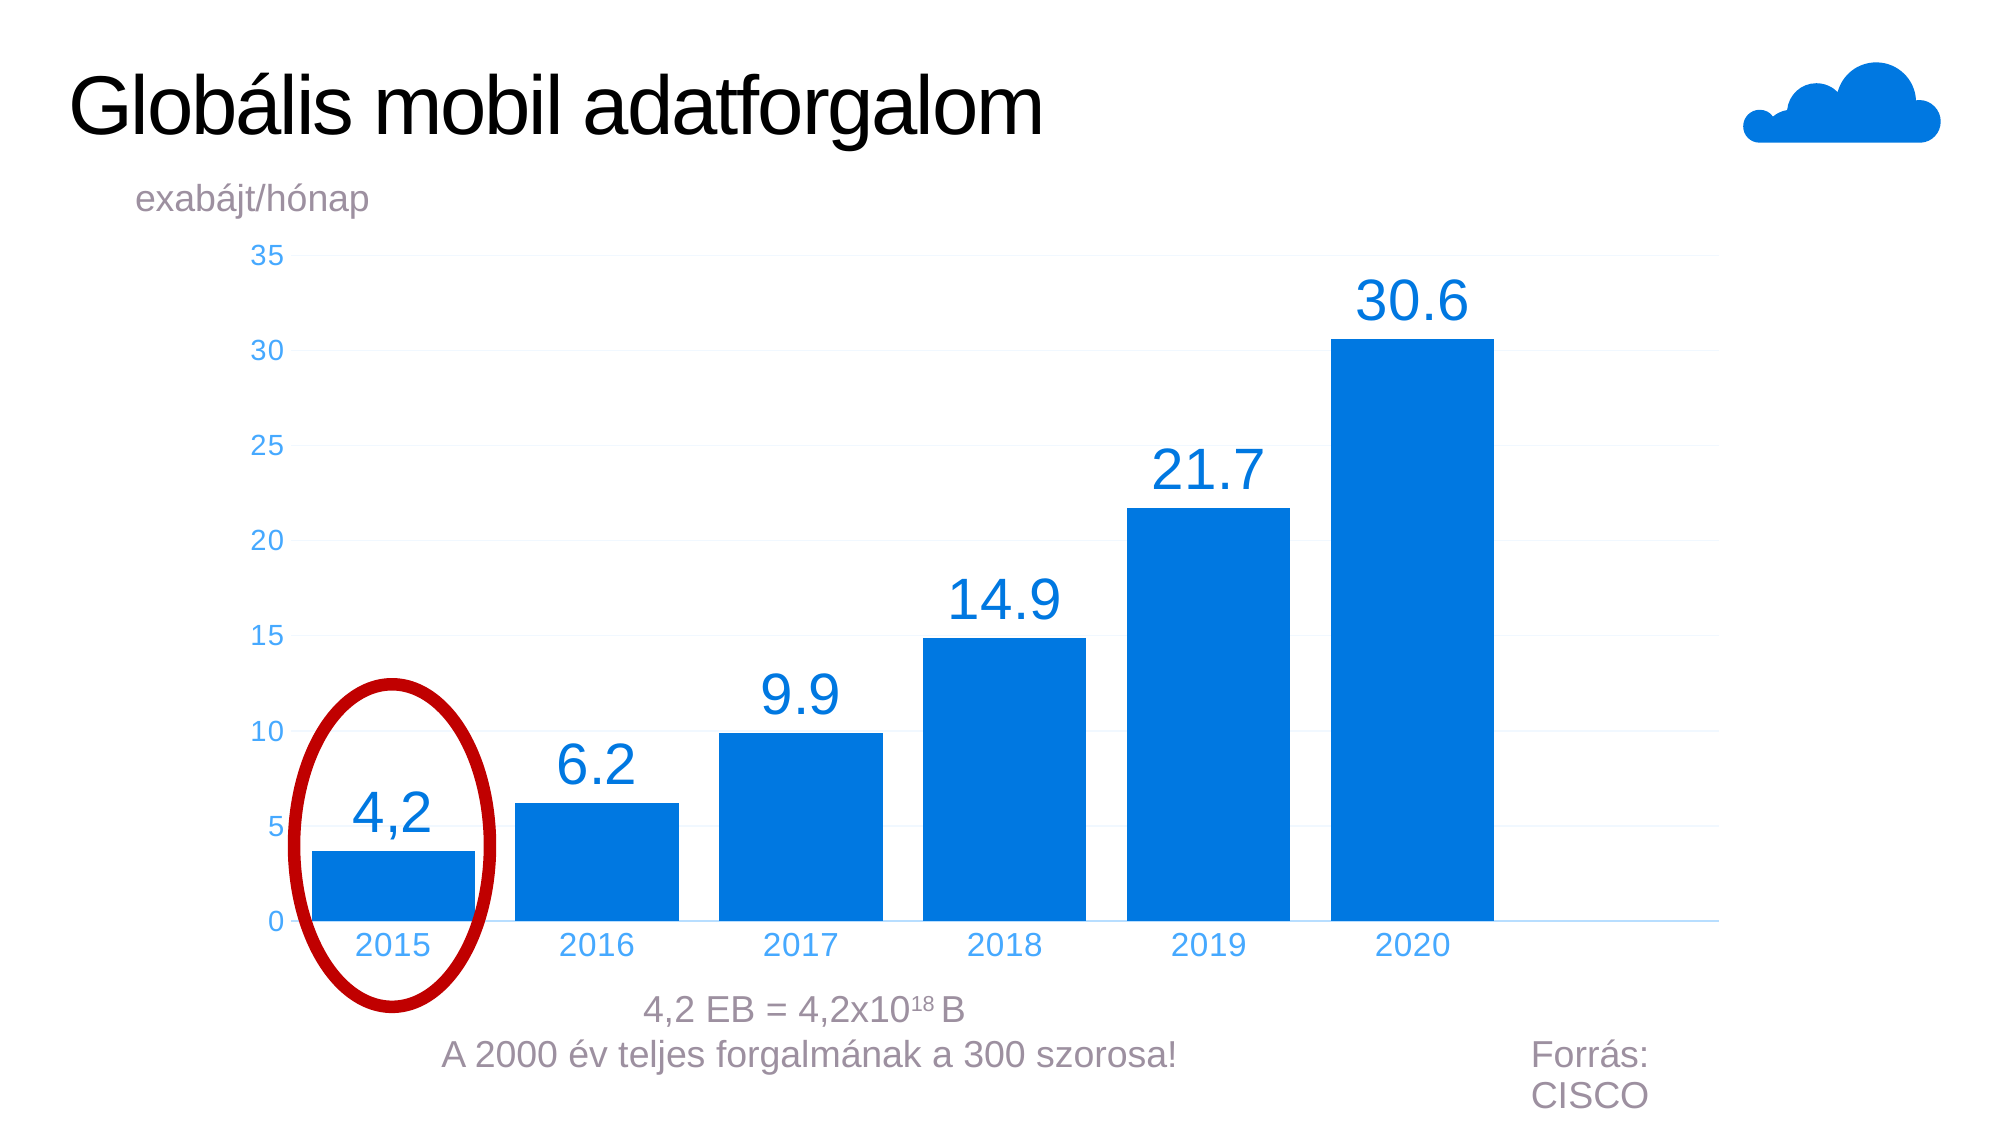

# Globális mobil adatforgalom
exabájt/hónap

### Chart

| Category | Exabájt/hónap |
|---|---|
| 2015 | 3.7 |
| 2016 | 6.2 |
| 2017 | 9.9 |
| 2018 | 14.9 |
| 2019 | 21.7 |
| 2020 | 30.6 |
|  | None |
4,2 EB = 4,2x1018 B
A 2000 év teljes forgalmának a 300 szorosa!
Forrás: CISCO